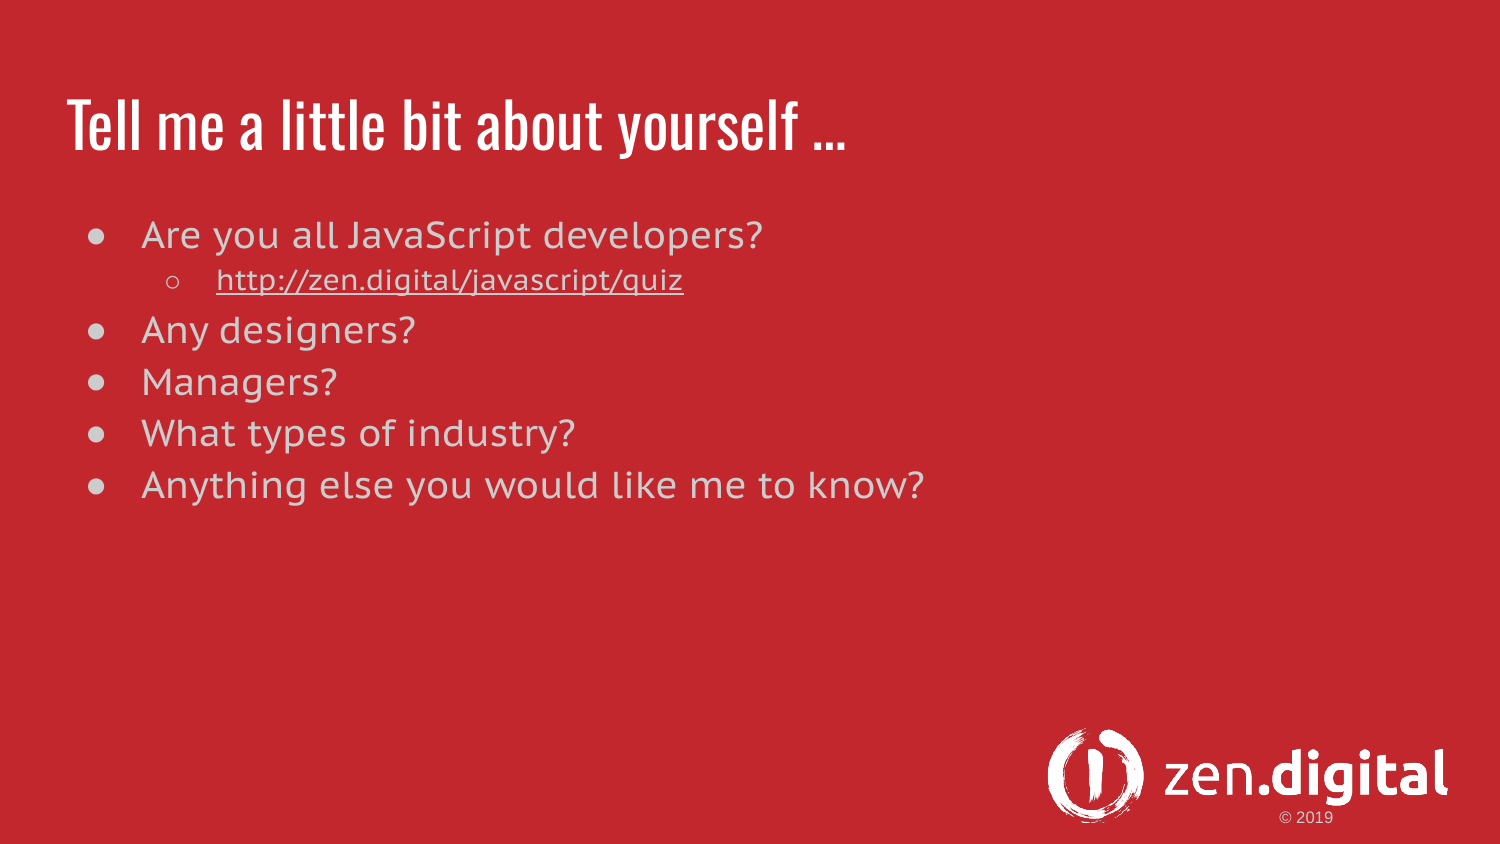

# Tell me a little bit about yourself …

Are you all JavaScript developers?
http://zen.digital/javascript/quiz
Any designers?
Managers?
What types of industry?
Anything else you would like me to know?